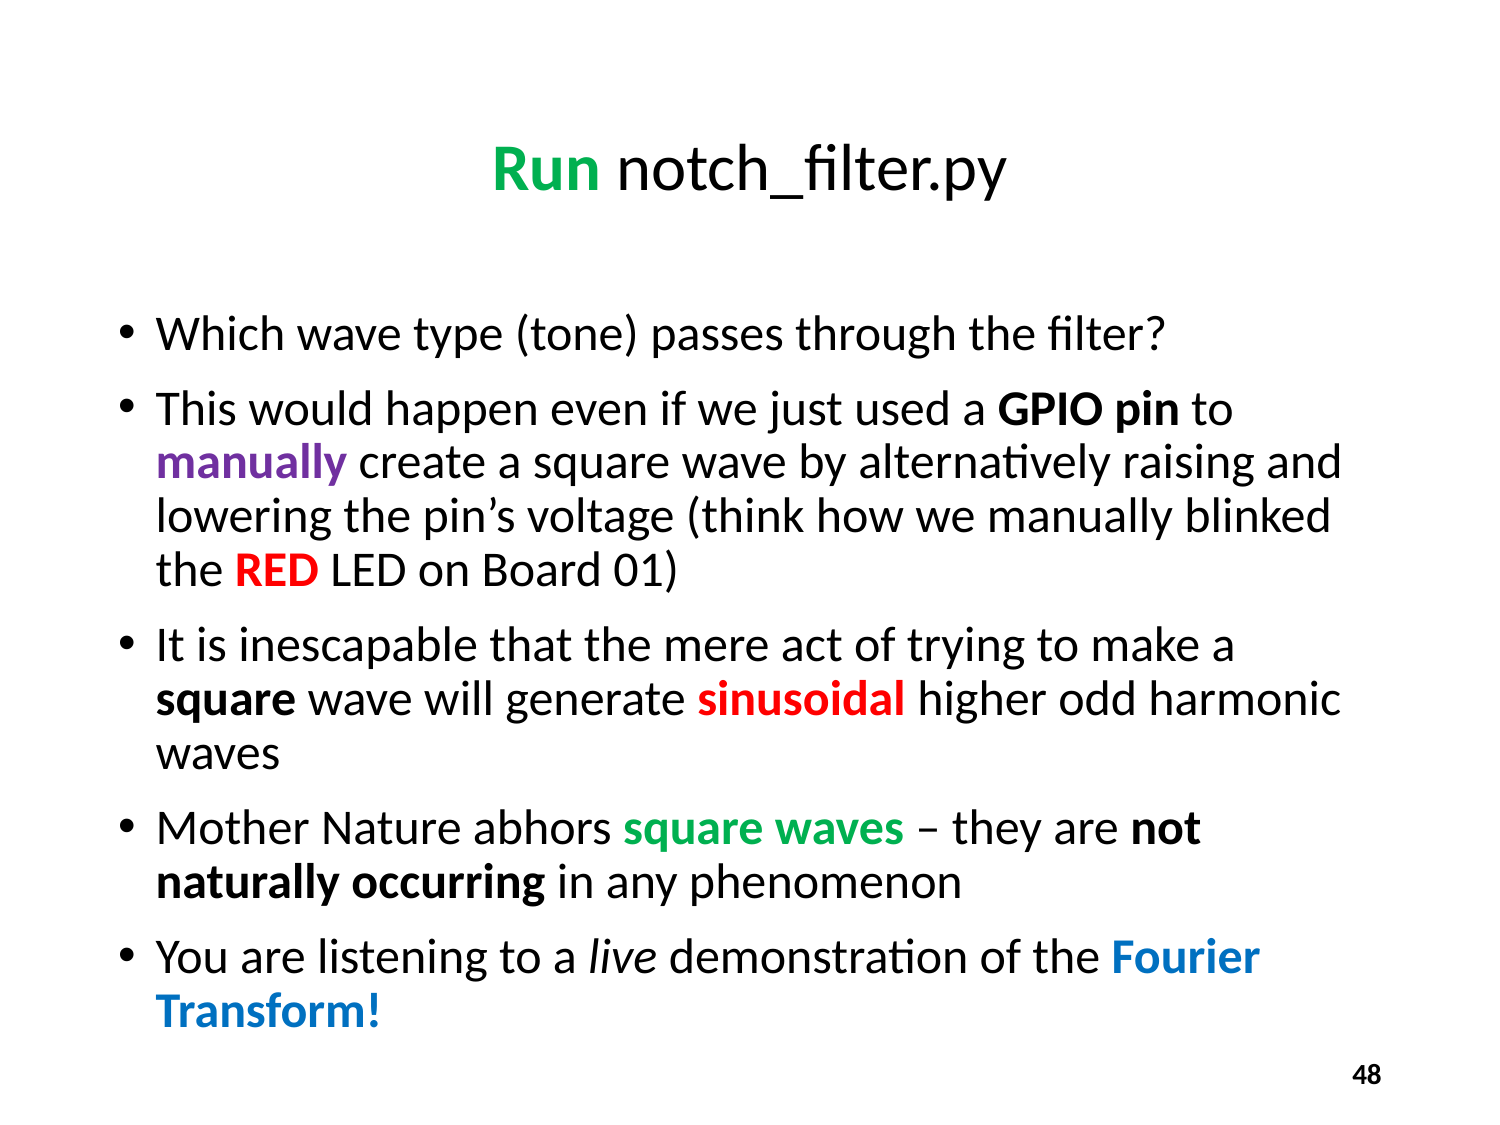

# Run notch_filter.py
Which wave type (tone) passes through the filter?
This would happen even if we just used a GPIO pin to manually create a square wave by alternatively raising and lowering the pin’s voltage (think how we manually blinked the RED LED on Board 01)
It is inescapable that the mere act of trying to make a square wave will generate sinusoidal higher odd harmonic waves
Mother Nature abhors square waves – they are not naturally occurring in any phenomenon
You are listening to a live demonstration of the Fourier Transform!
48